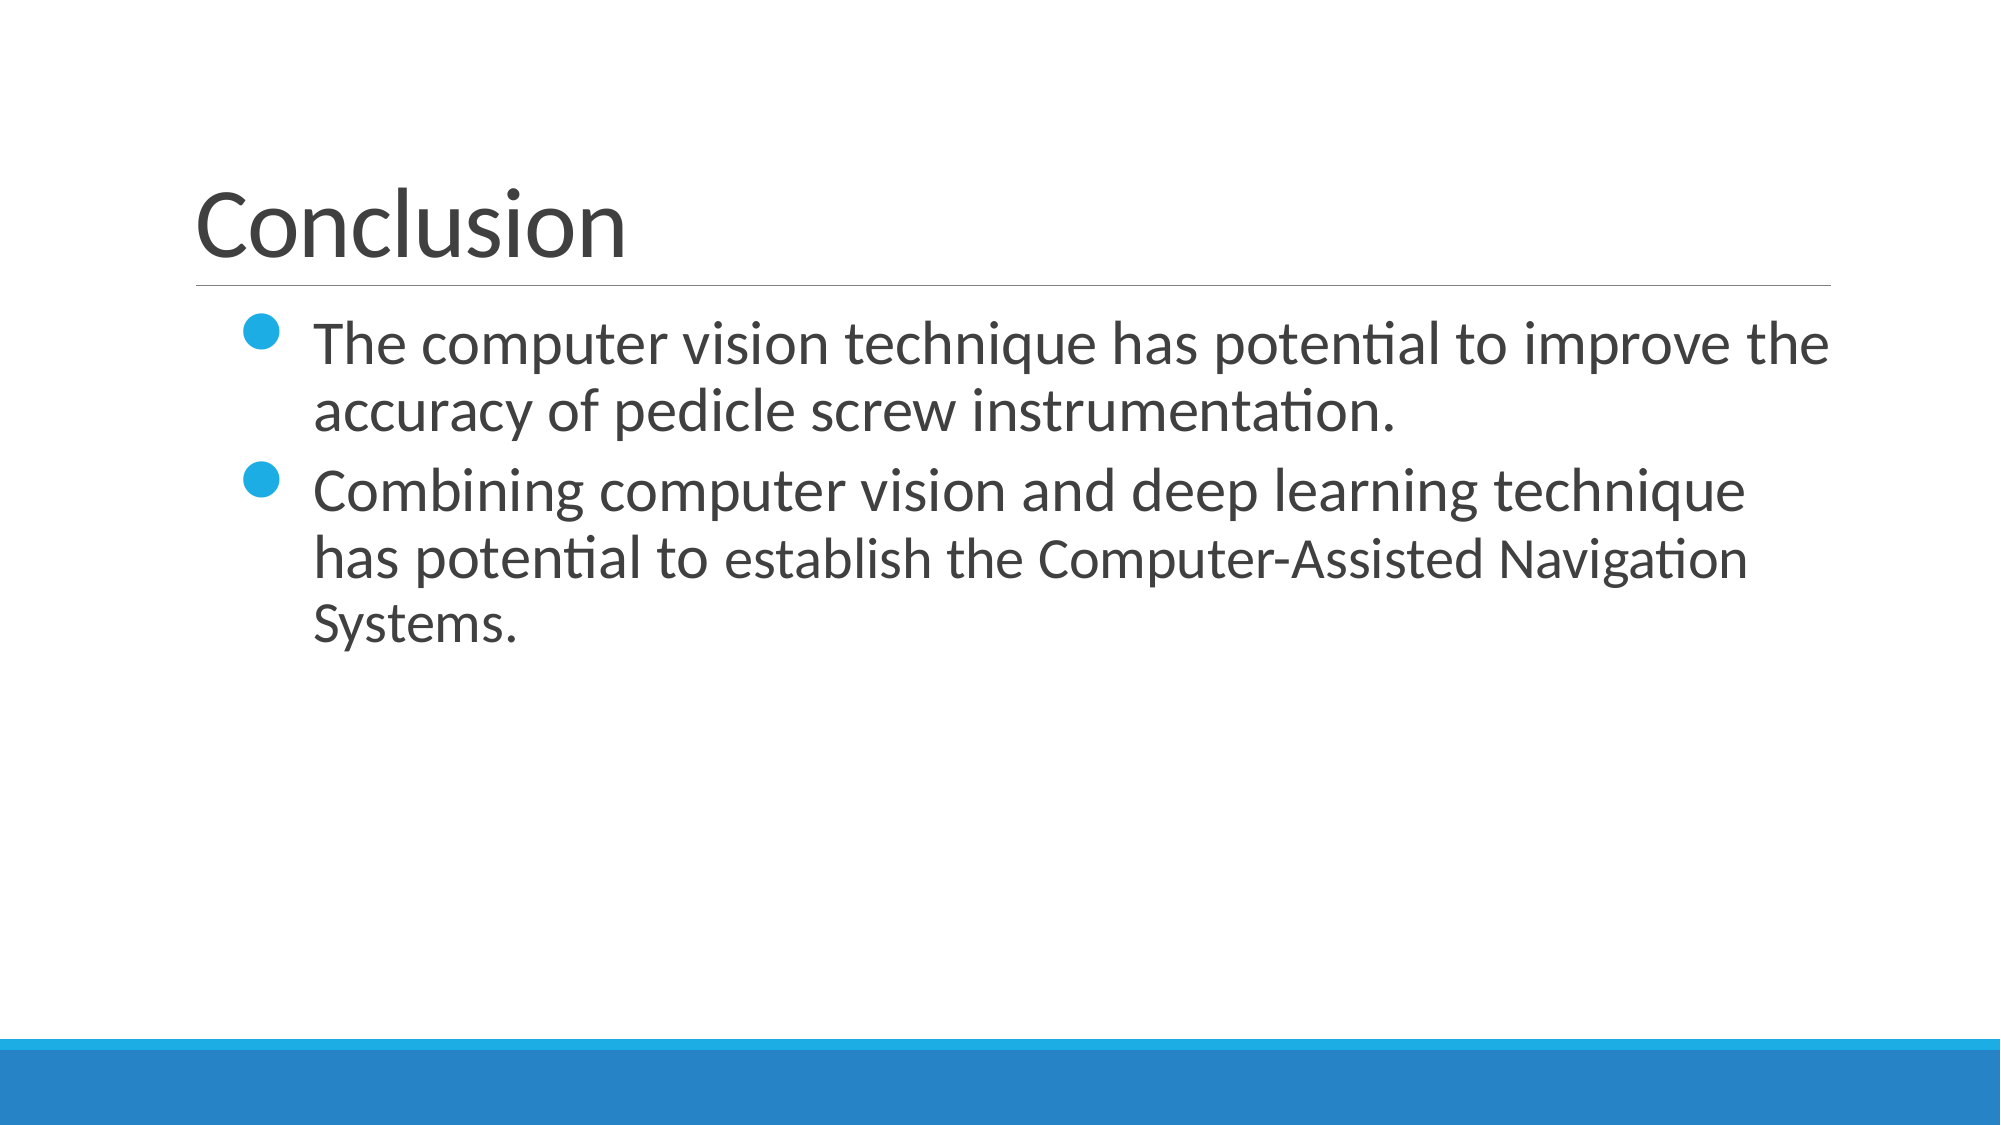

# Conclusion
The computer vision technique has potential to improve the accuracy of pedicle screw instrumentation.
Combining computer vision and deep learning technique has potential to establish the Computer-Assisted Navigation Systems.